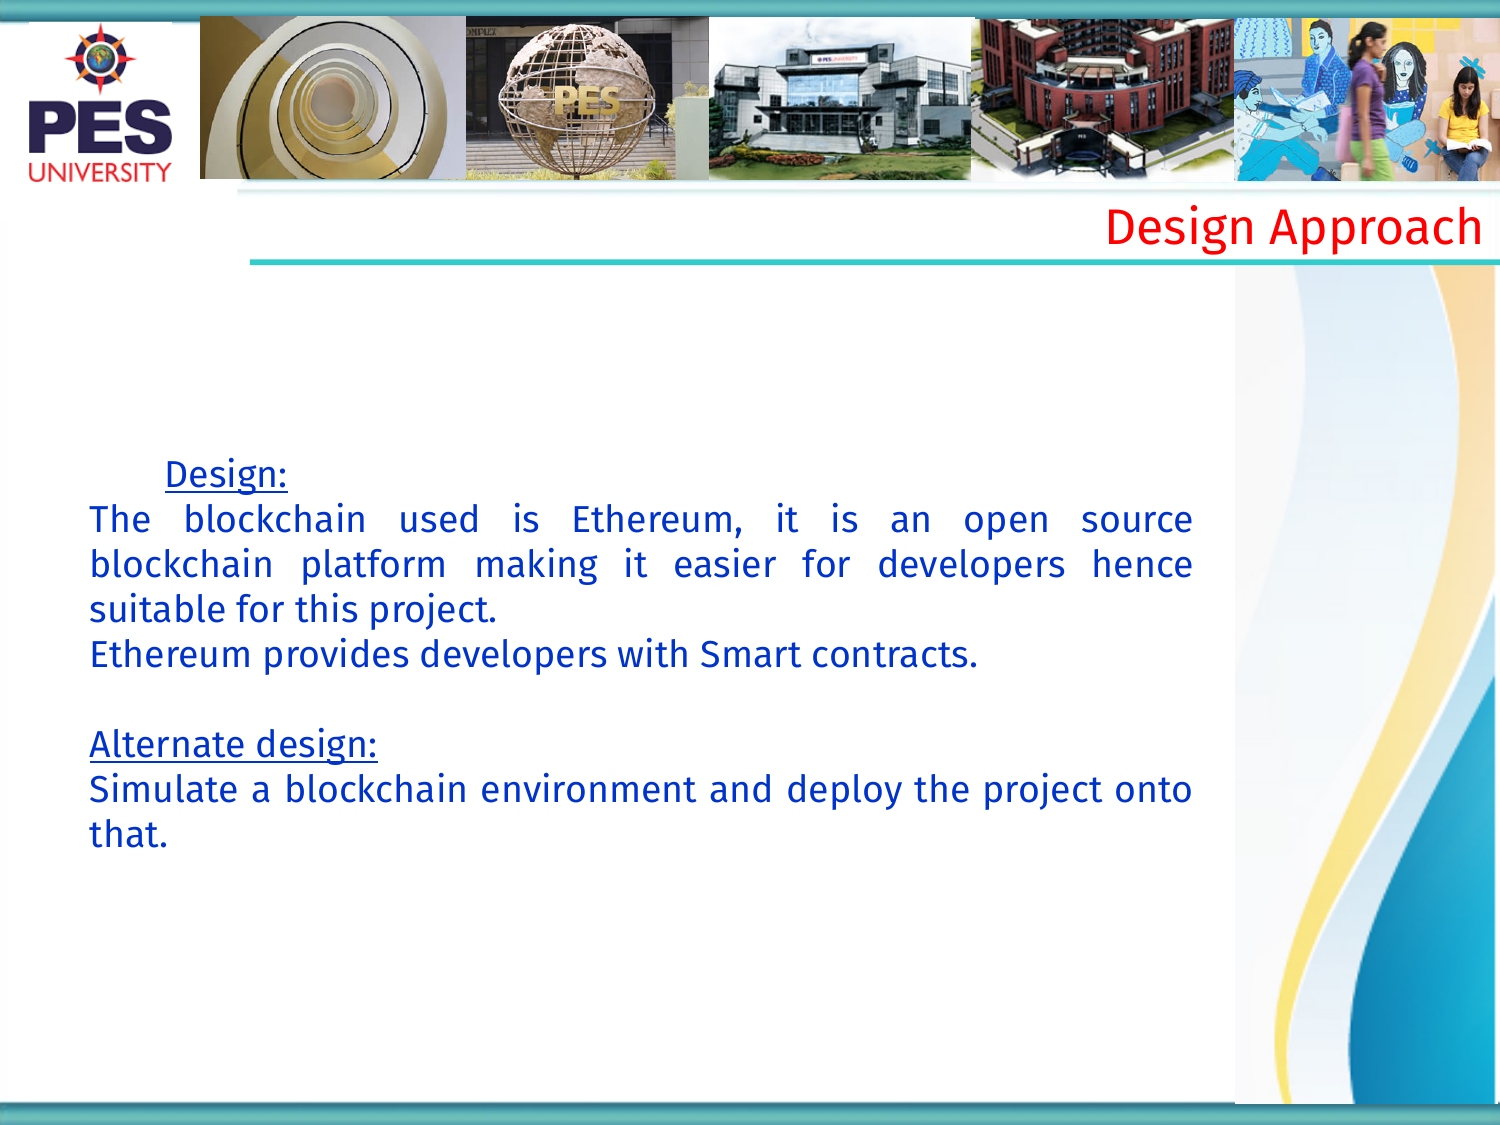

Design Approach

	Design:
The blockchain used is Ethereum, it is an open source blockchain platform making it easier for developers hence suitable for this project.
Ethereum provides developers with Smart contracts.

Alternate design:
Simulate a blockchain environment and deploy the project onto that.